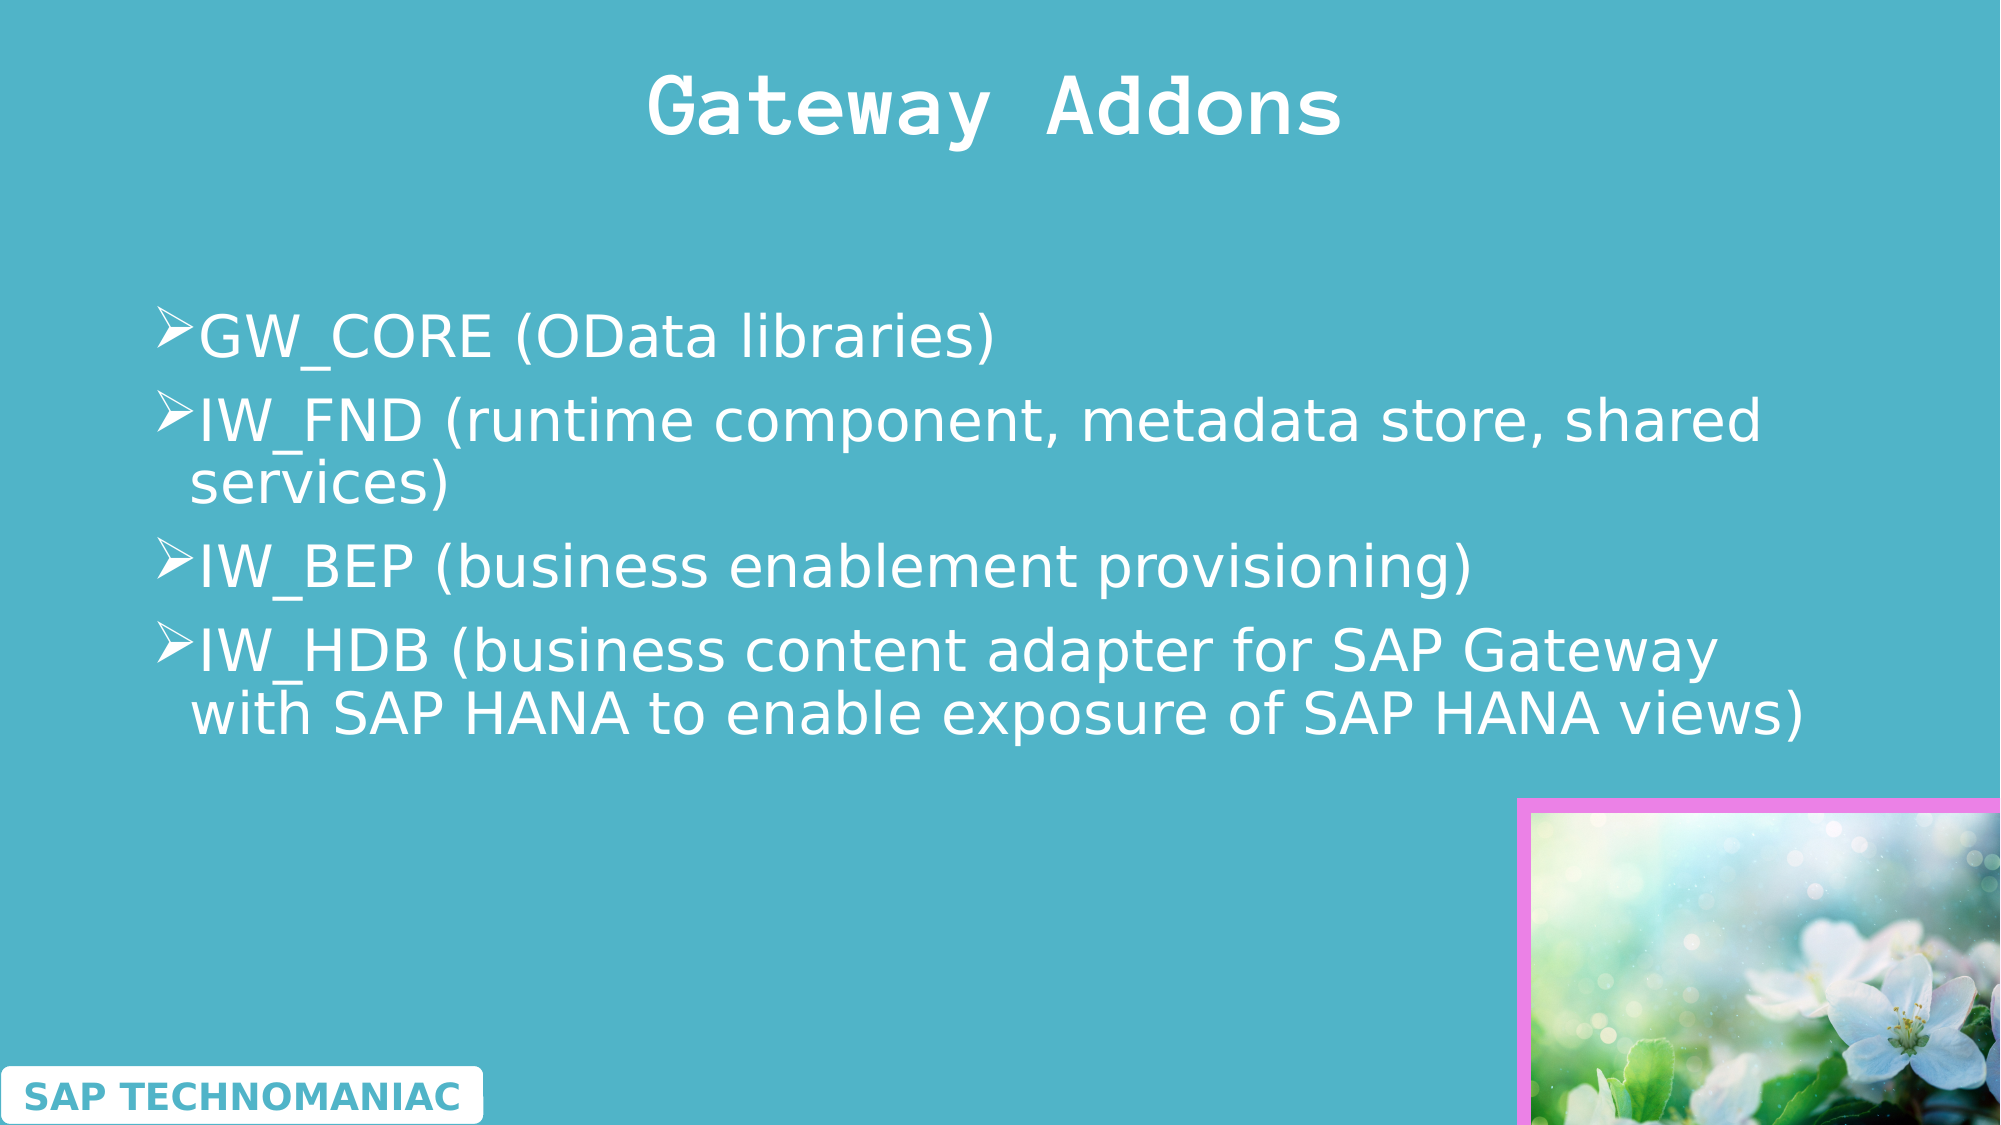

# Gateway Addons
GW_CORE (OData libraries)
IW_FND (runtime component, metadata store, shared services)
IW_BEP (business enablement provisioning)
IW_HDB (business content adapter for SAP Gateway with SAP HANA to enable exposure of SAP HANA views)